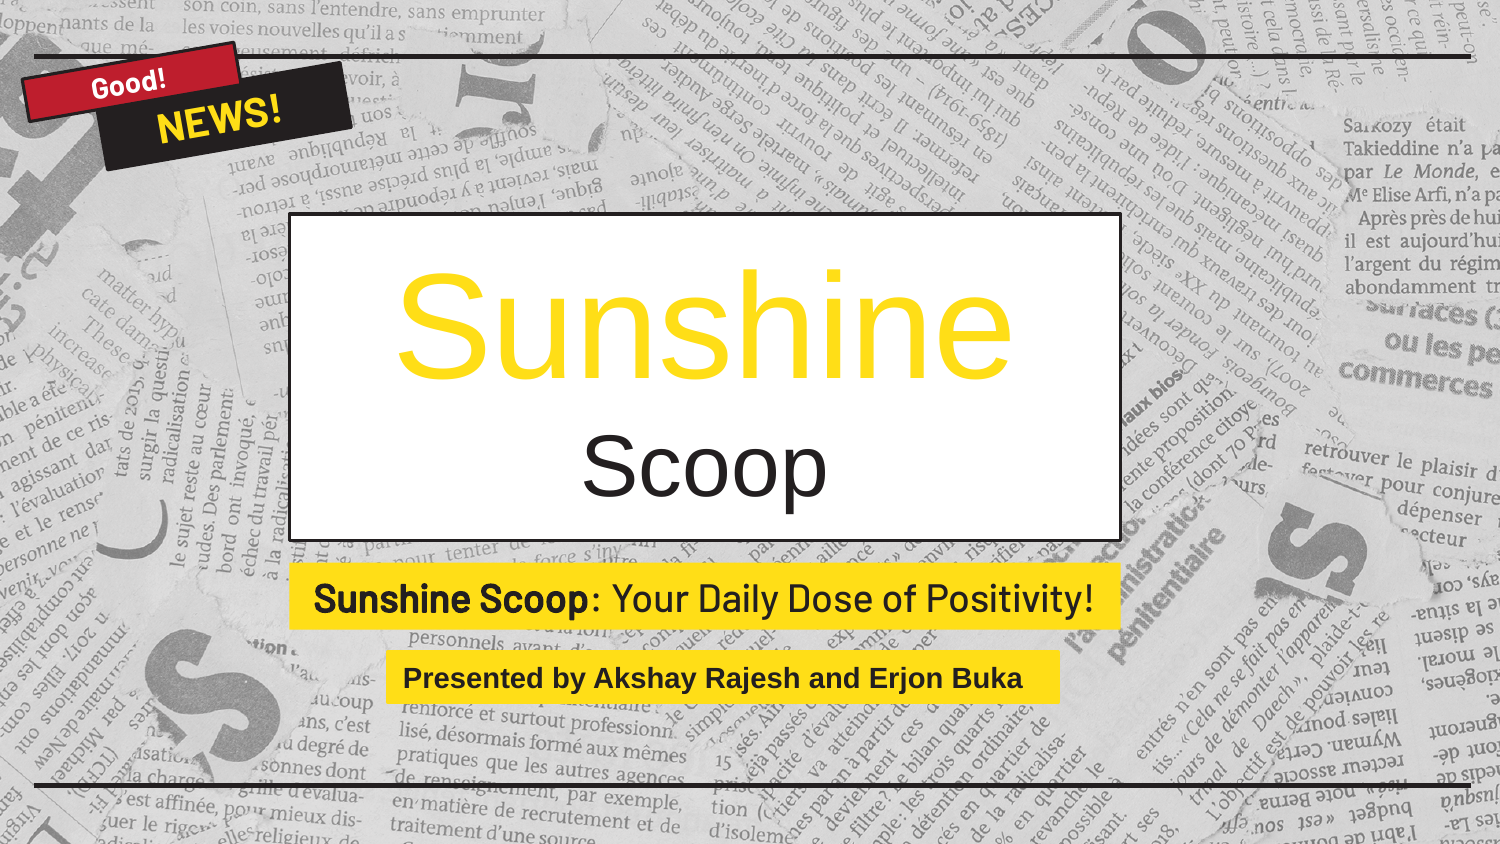

Good!
NEWS!
# Sunshine Scoop
Sunshine Scoop: Your Daily Dose of Positivity!
Presented by Akshay Rajesh and Erjon Buka